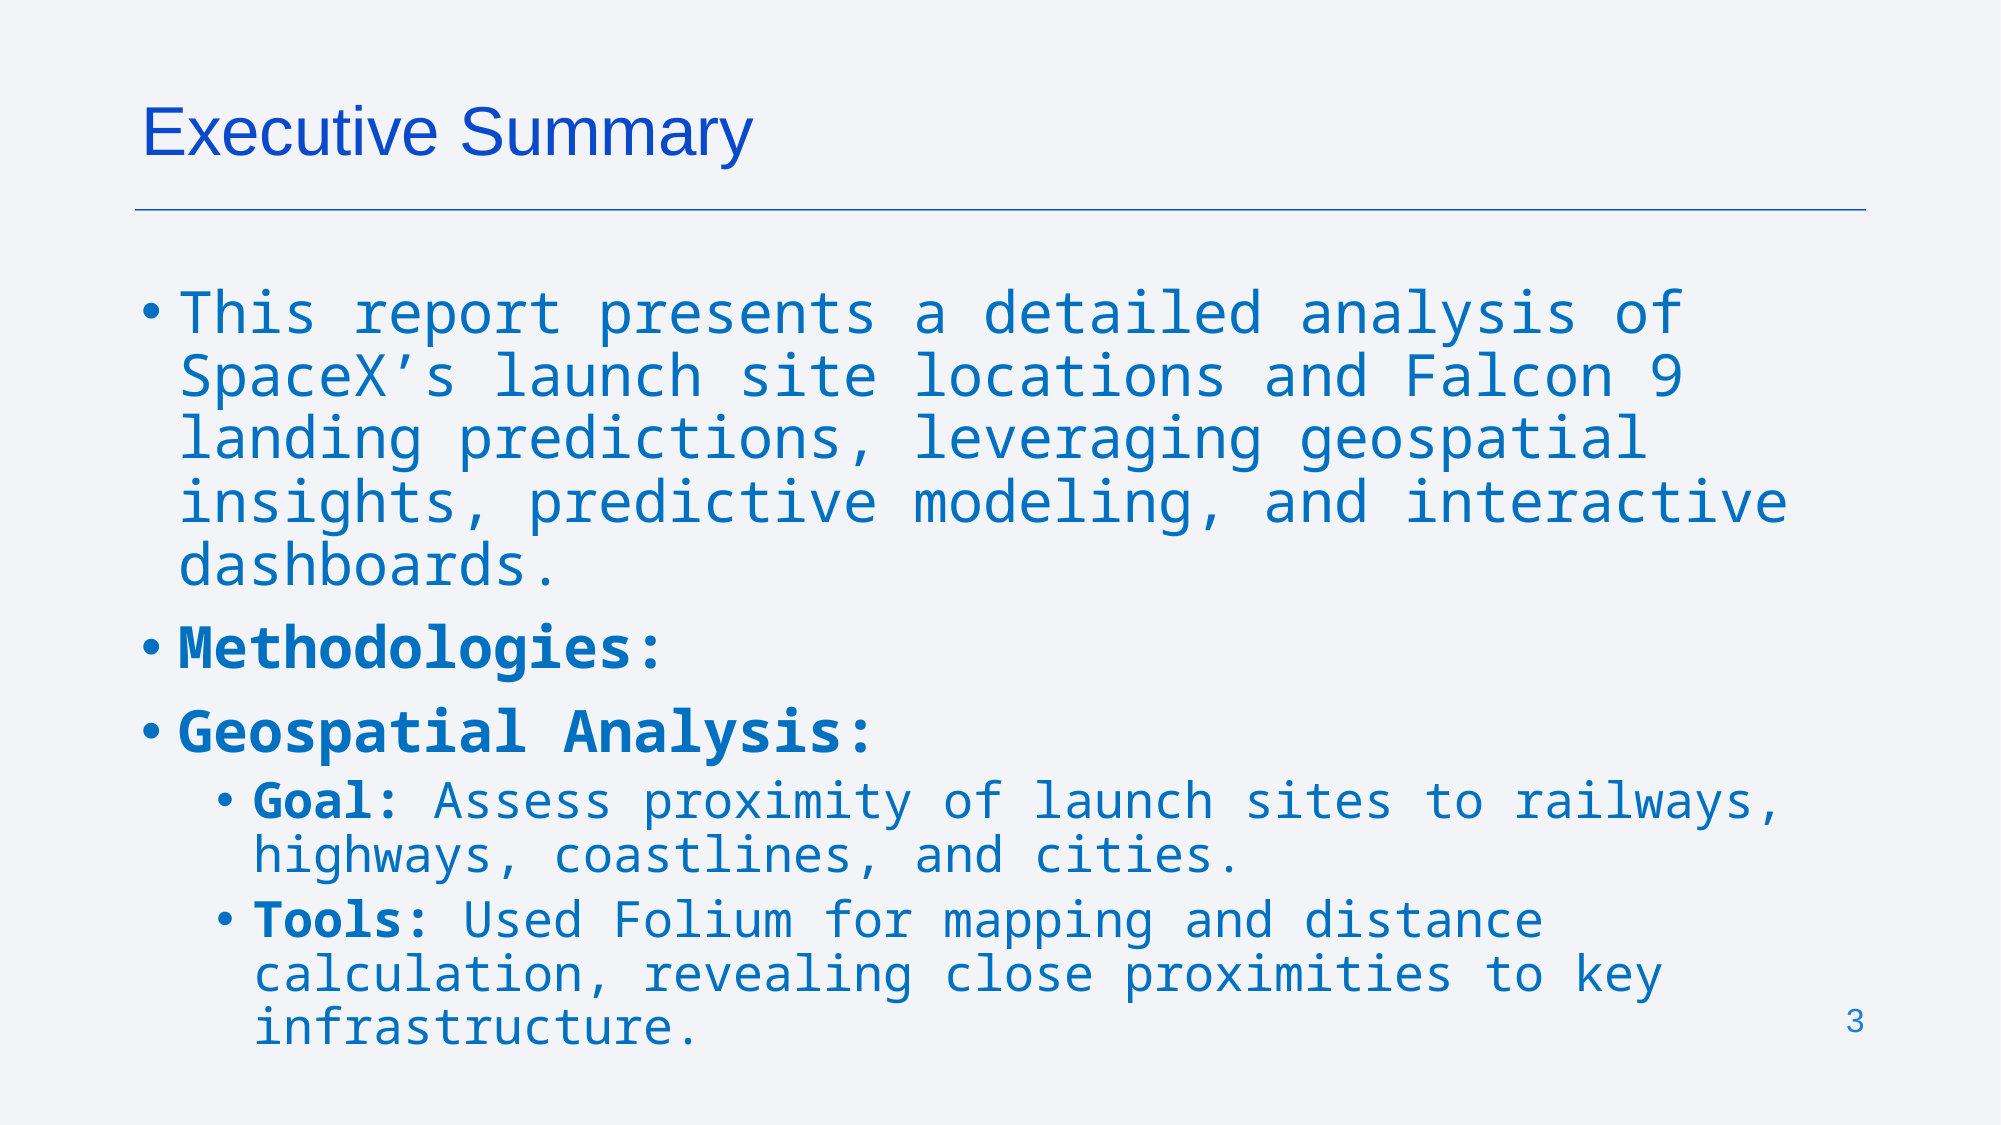

Executive Summary
This report presents a detailed analysis of SpaceX’s launch site locations and Falcon 9 landing predictions, leveraging geospatial insights, predictive modeling, and interactive dashboards.
Methodologies:
Geospatial Analysis:
Goal: Assess proximity of launch sites to railways, highways, coastlines, and cities.
Tools: Used Folium for mapping and distance calculation, revealing close proximities to key infrastructure.
3